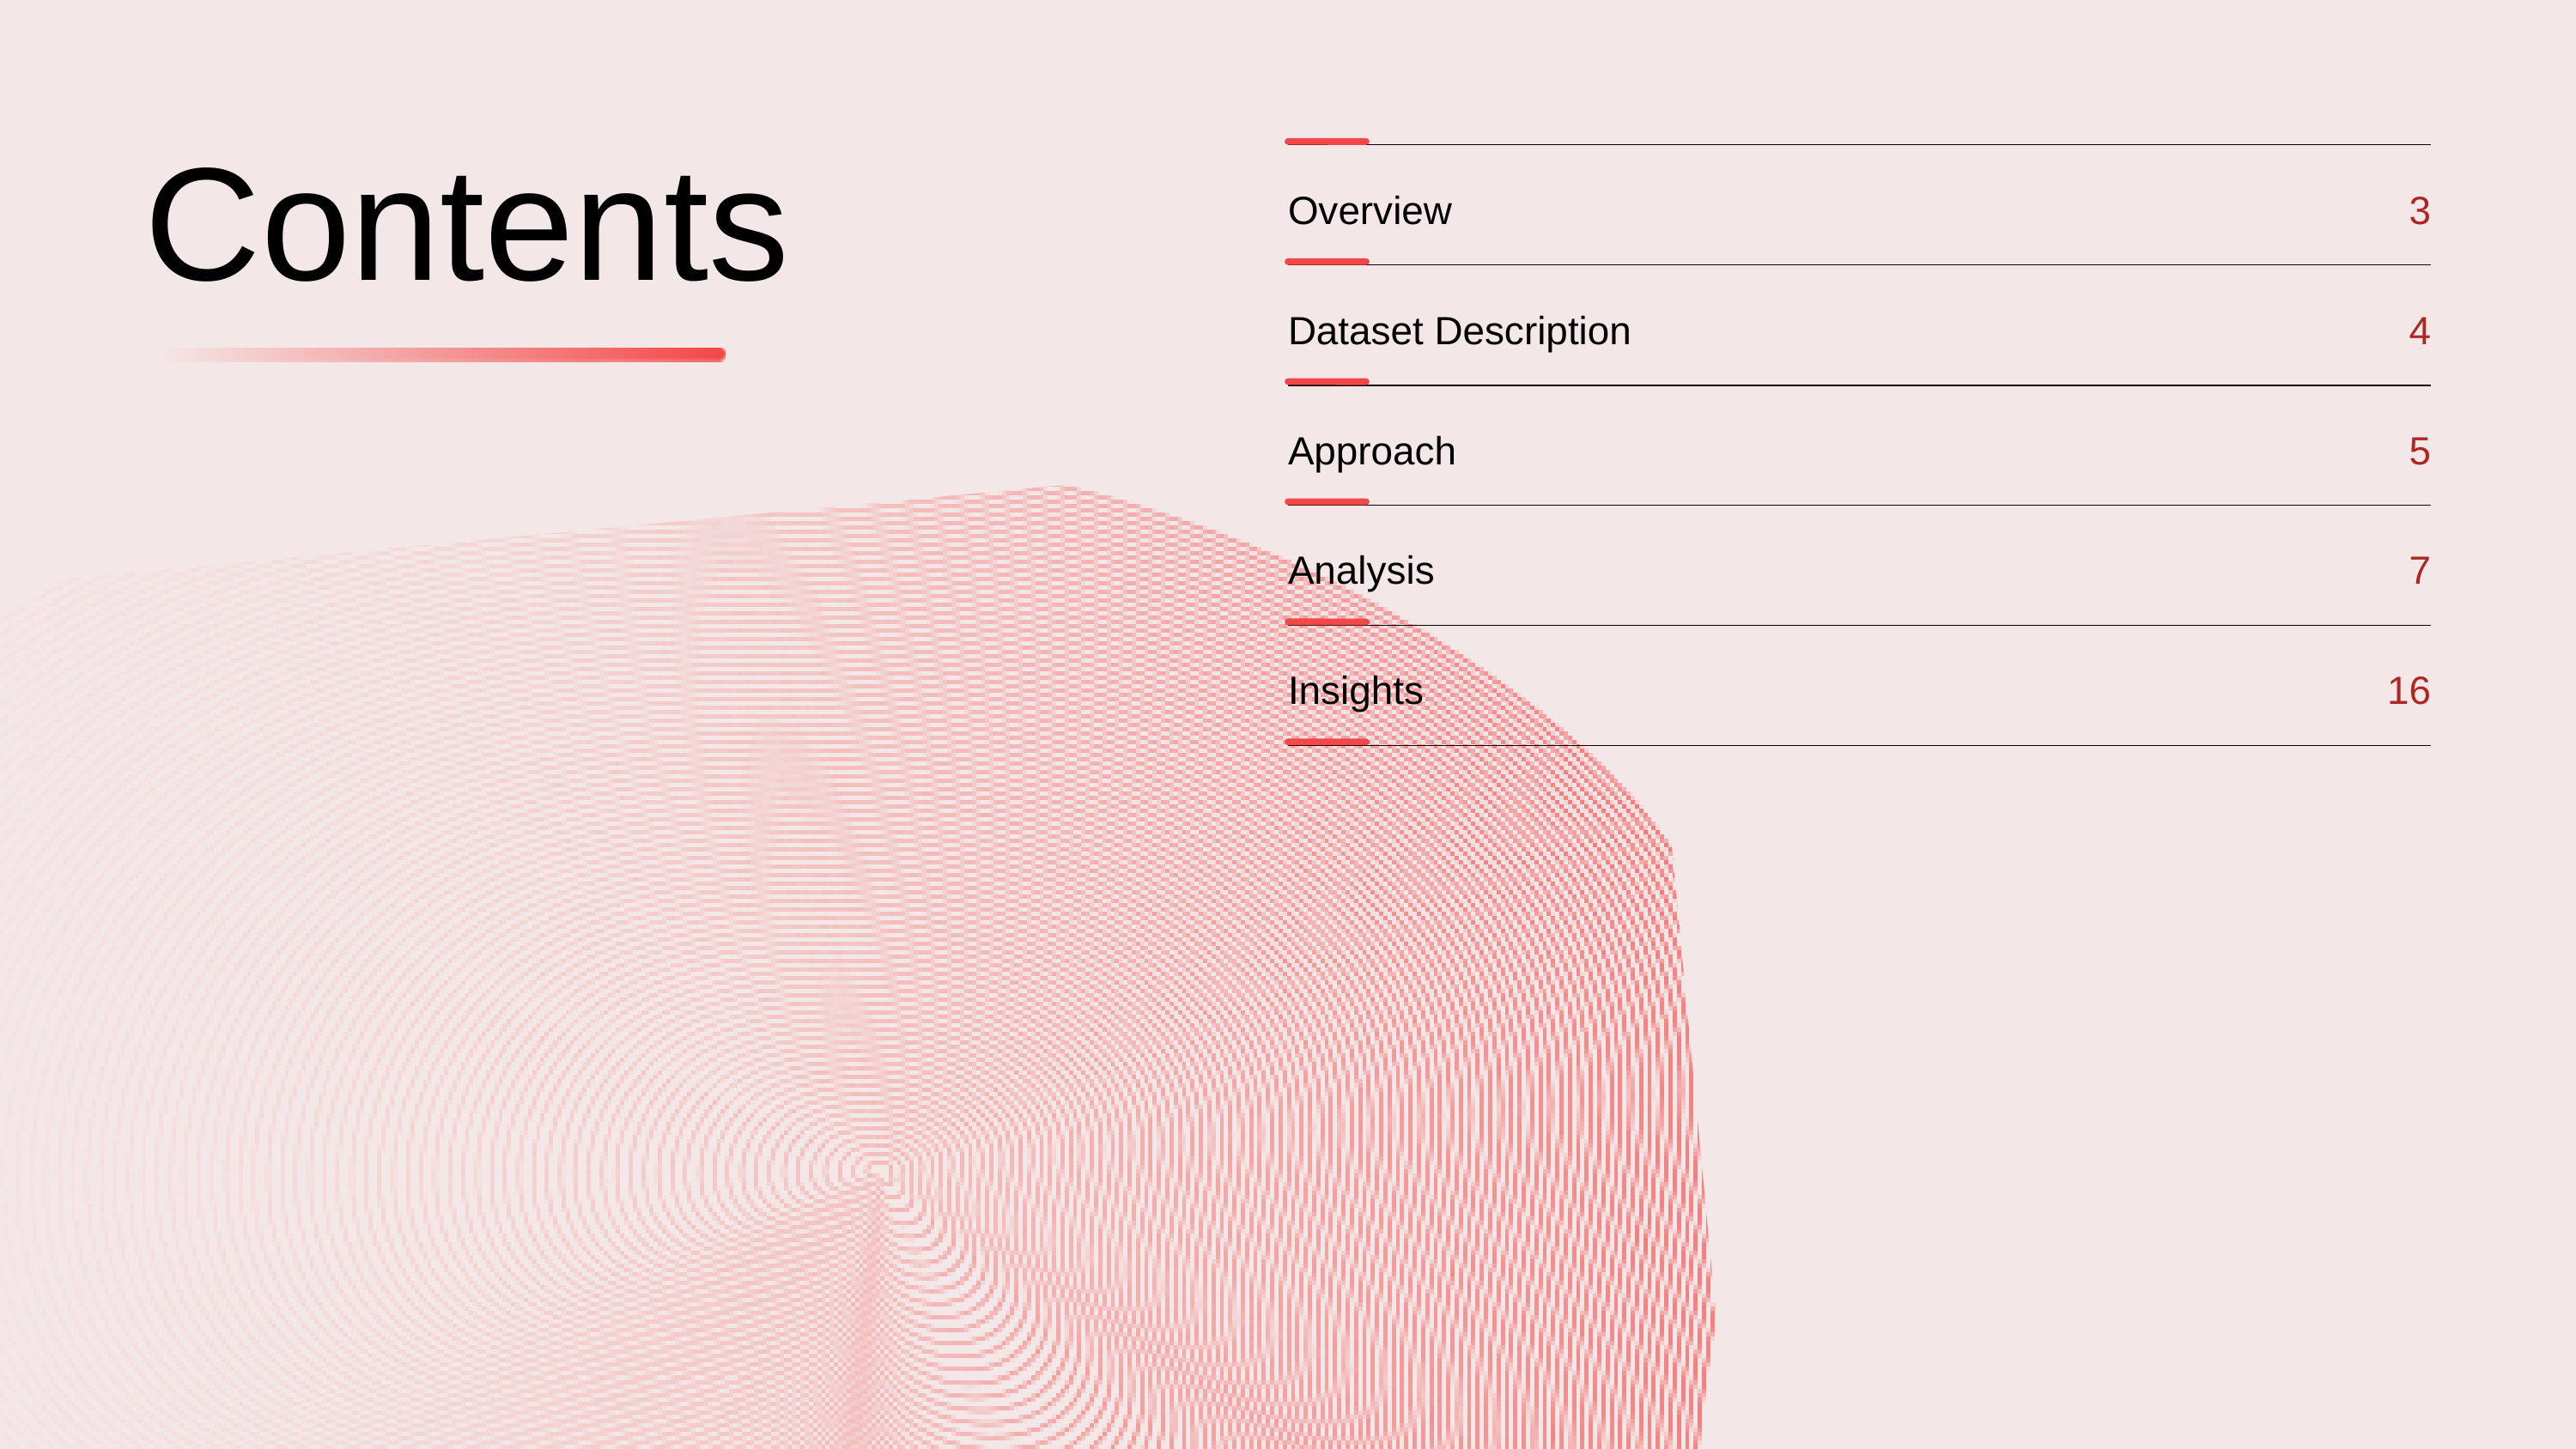

Contents

| Overview | 3 |
| --- | --- |
| Dataset Description | 4 |
| Approach | 5 |
| Analysis | 7 |
| Insights | 16 |